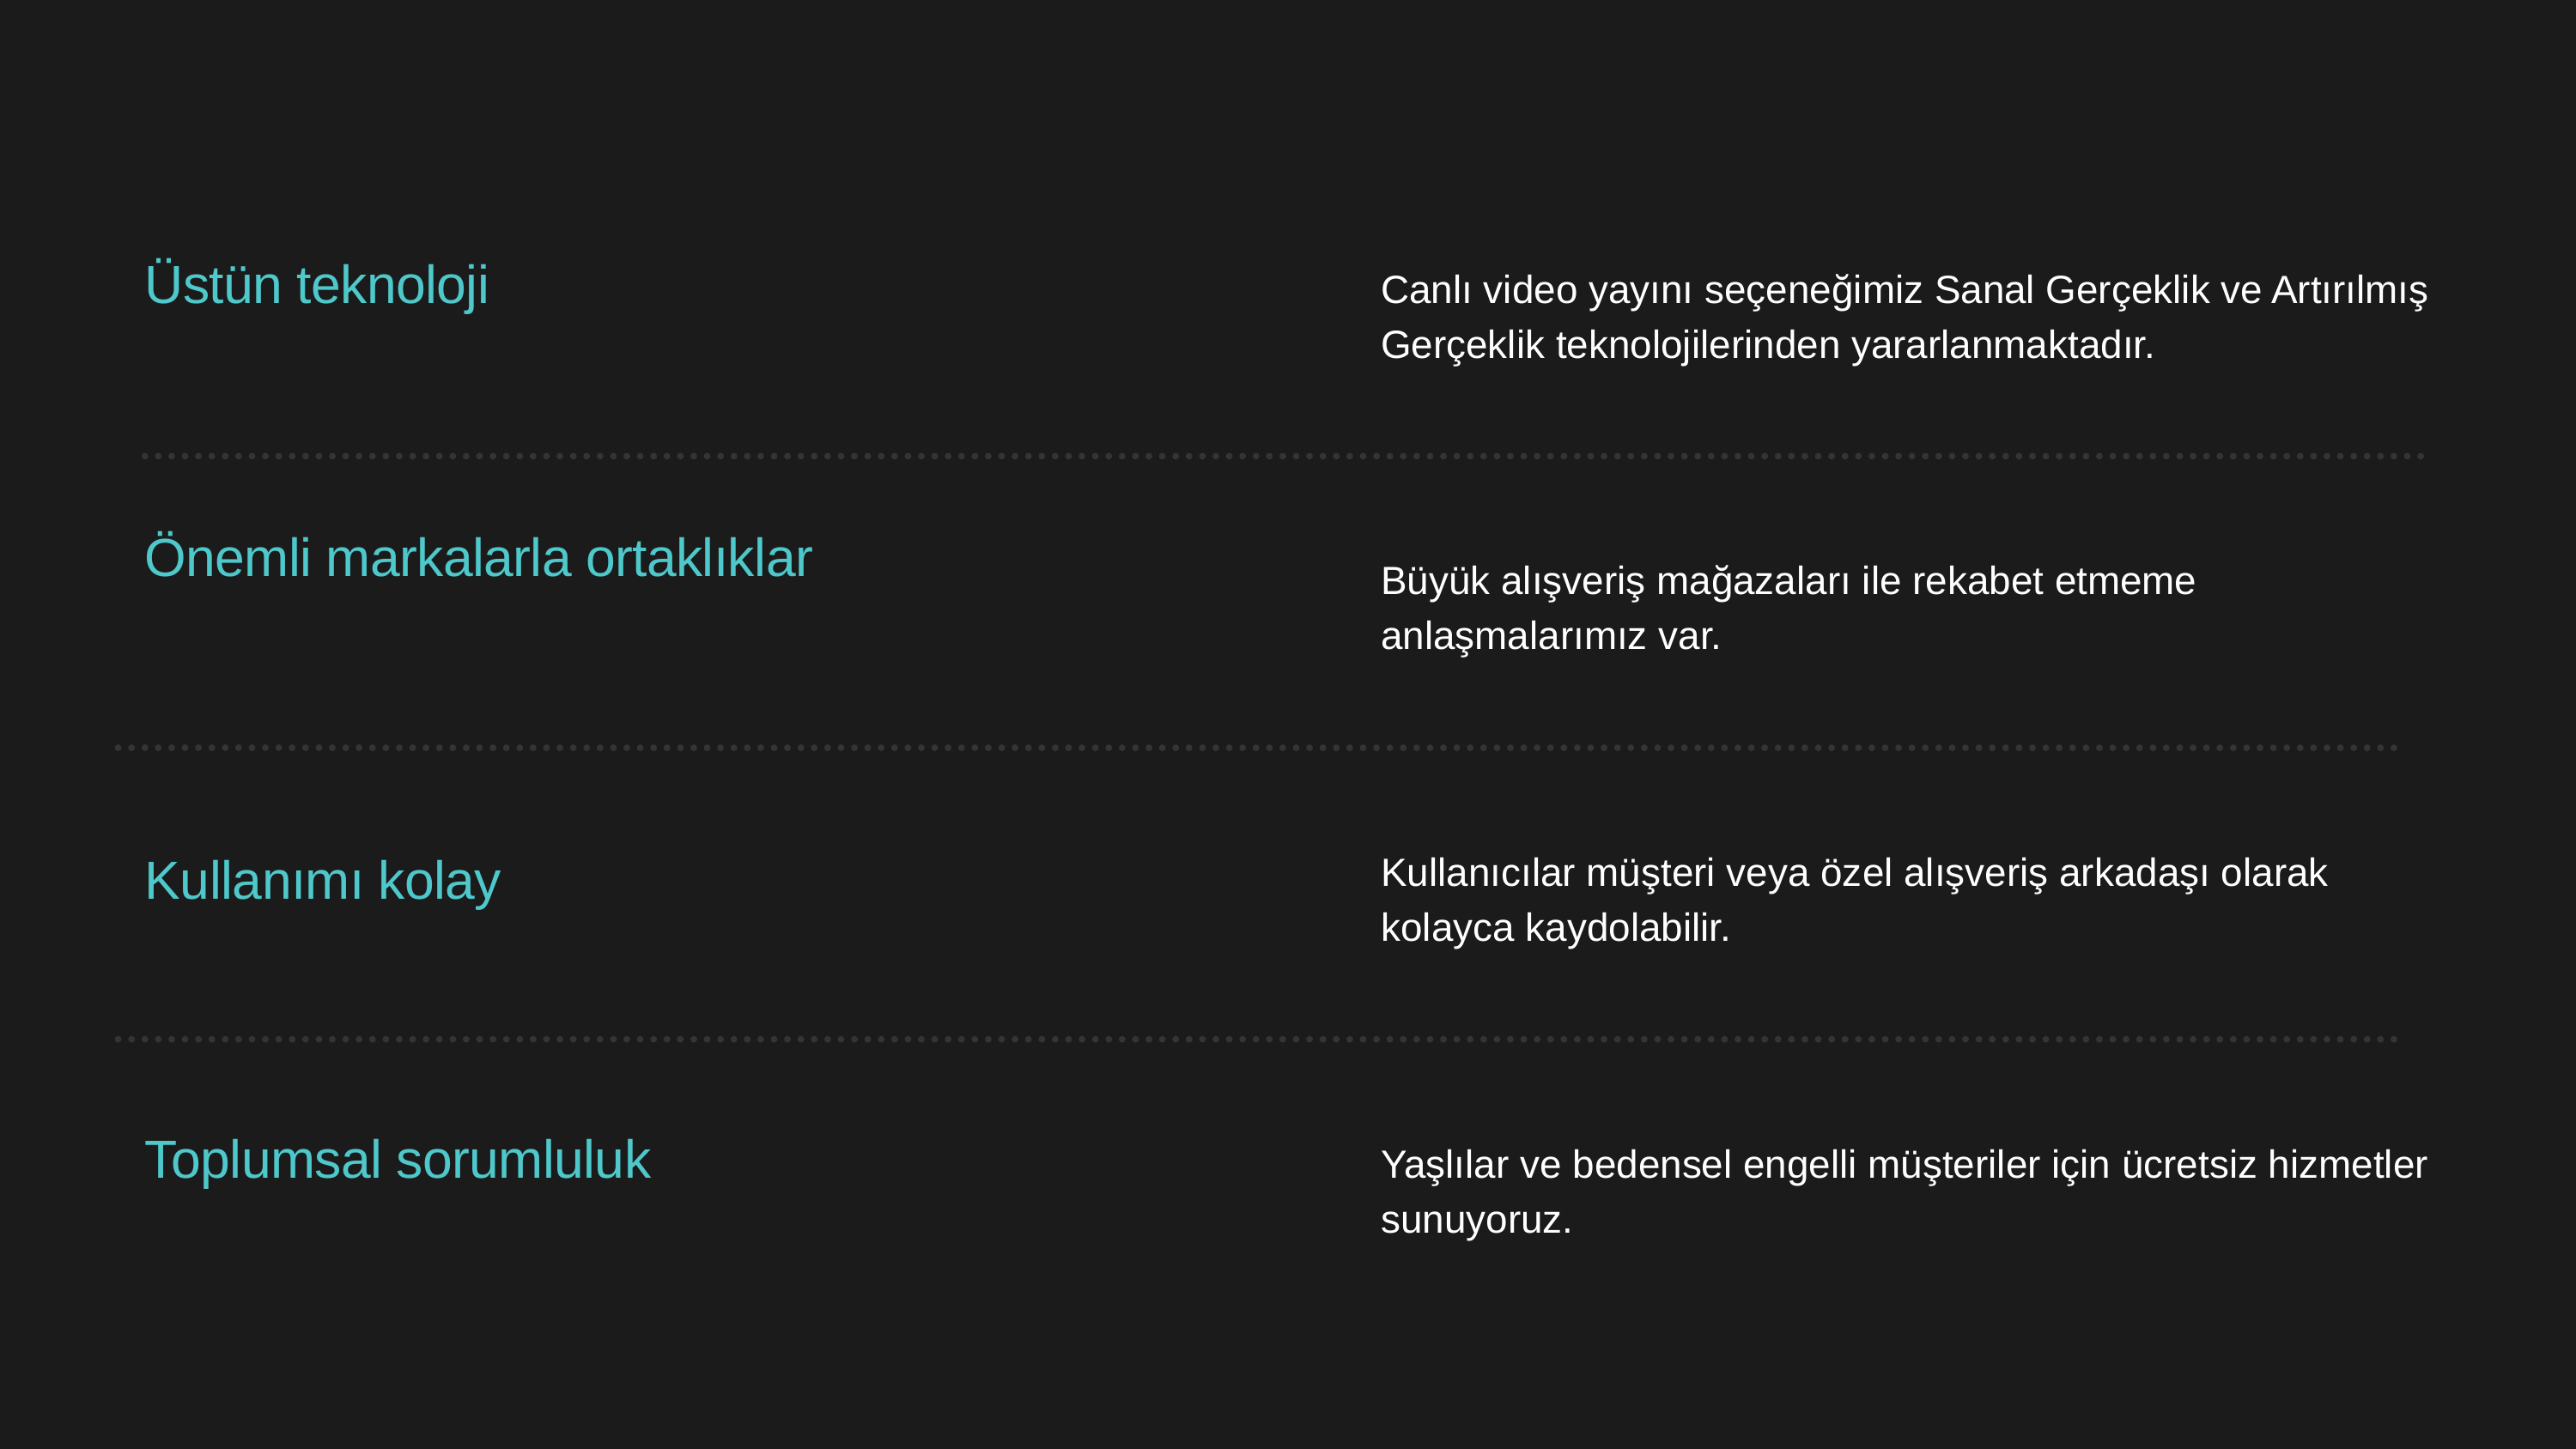

Üstün teknoloji
Canlı video yayını seçeneğimiz Sanal Gerçeklik ve Artırılmış Gerçeklik teknolojilerinden yararlanmaktadır.

Önemli markalarla ortaklıklar
Büyük alışveriş mağazaları ile rekabet etmeme
anlaşmalarımız var.

Kullanıcılar müşteri veya özel alışveriş arkadaşı olarak kolayca kaydolabilir.
Kullanımı kolay

Toplumsal sorumluluk
Yaşlılar ve bedensel engelli müşteriler için ücretsiz hizmetler sunuyoruz.